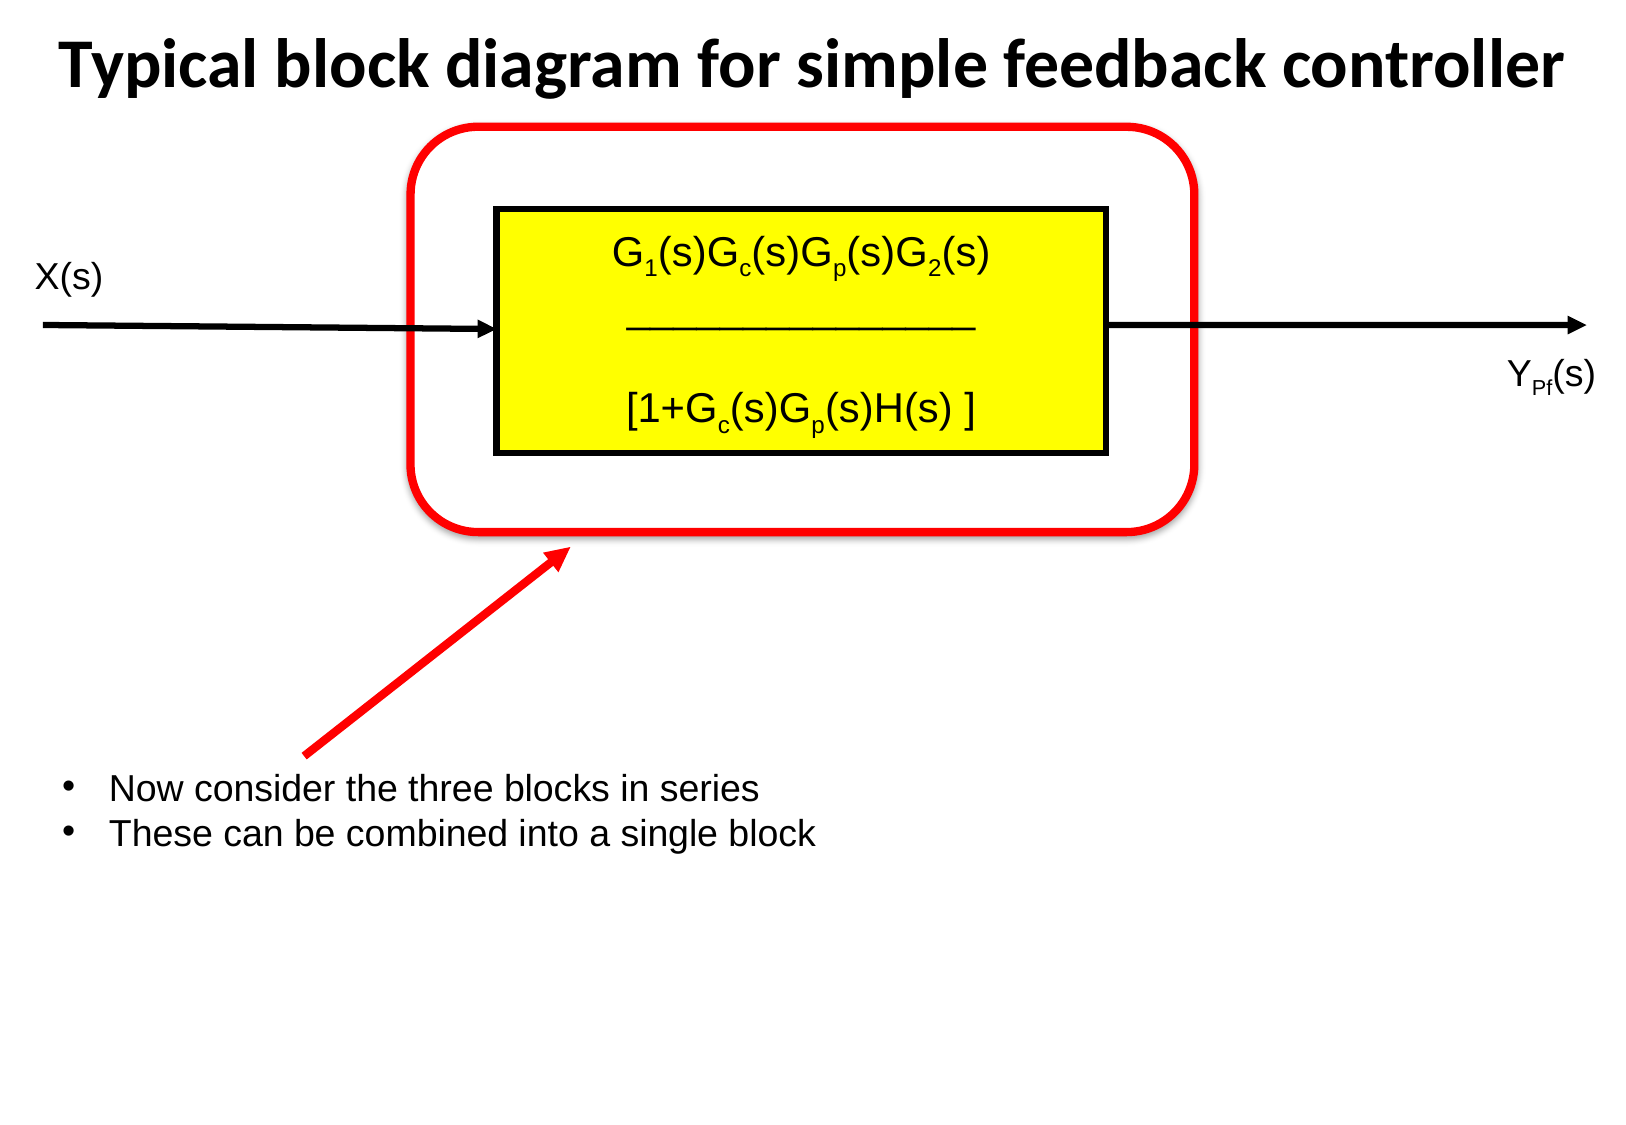

Typical block diagram for simple feedback controller

G1(s)Gc(s)Gp(s)G2(s)
_______________

[1+Gc(s)Gp(s)H(s) ]
X(s)

YPf(s)

Now consider the three blocks in series
These can be combined into a single block